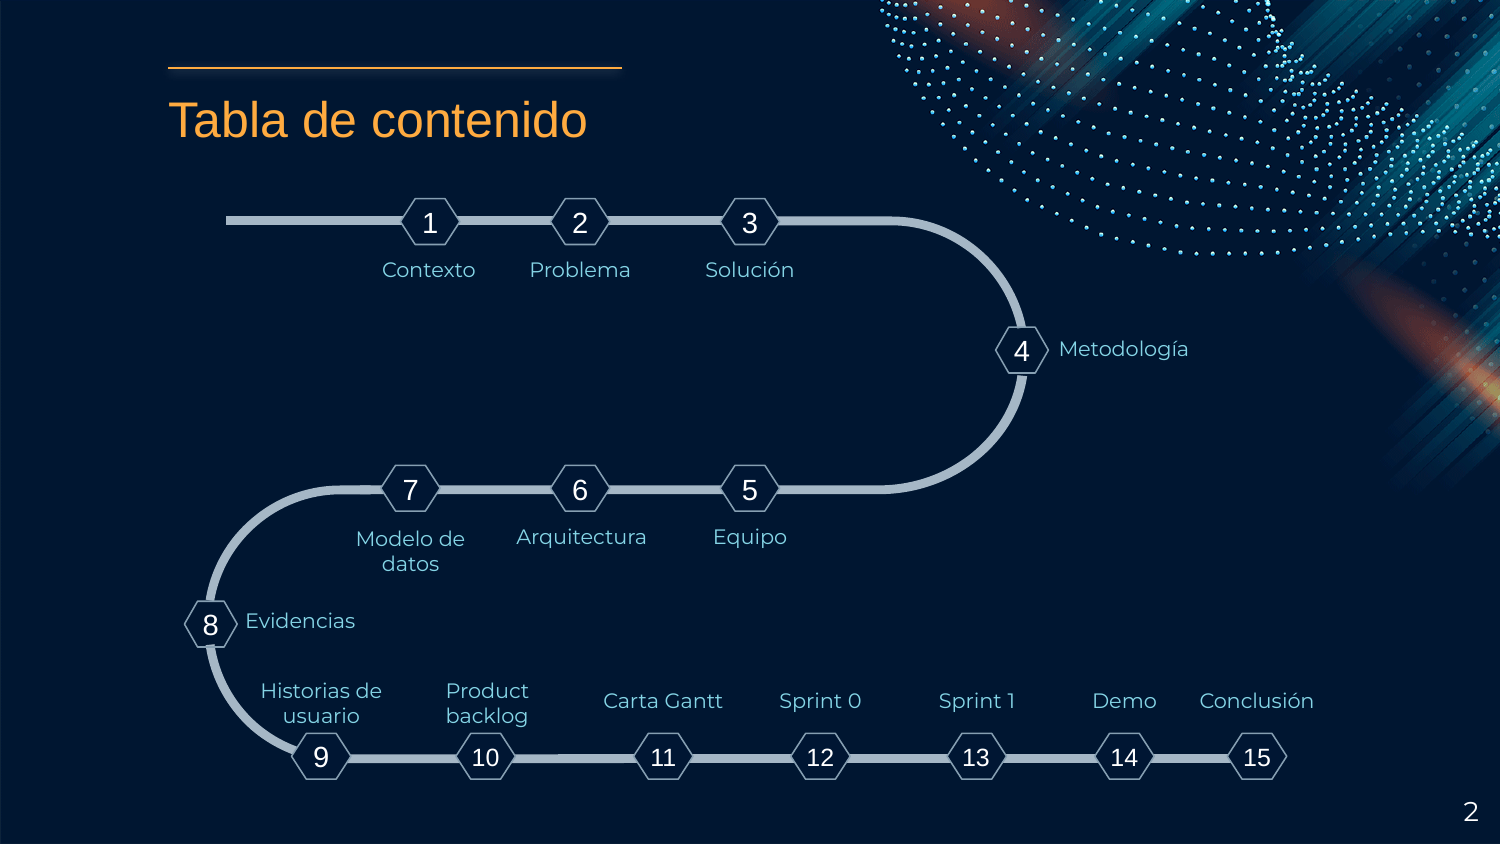

# Tabla de contenido
1
4
8

2
3
Contexto
Problema
Solución
Metodología
7
6
5
Modelo de datos
Arquitectura
Equipo
Evidencias
Historias de usuario
Product backlog
Demo
Conclusión
Carta Gantt
Sprint 0
Sprint 1
14
15
9
10
11
12
13

2